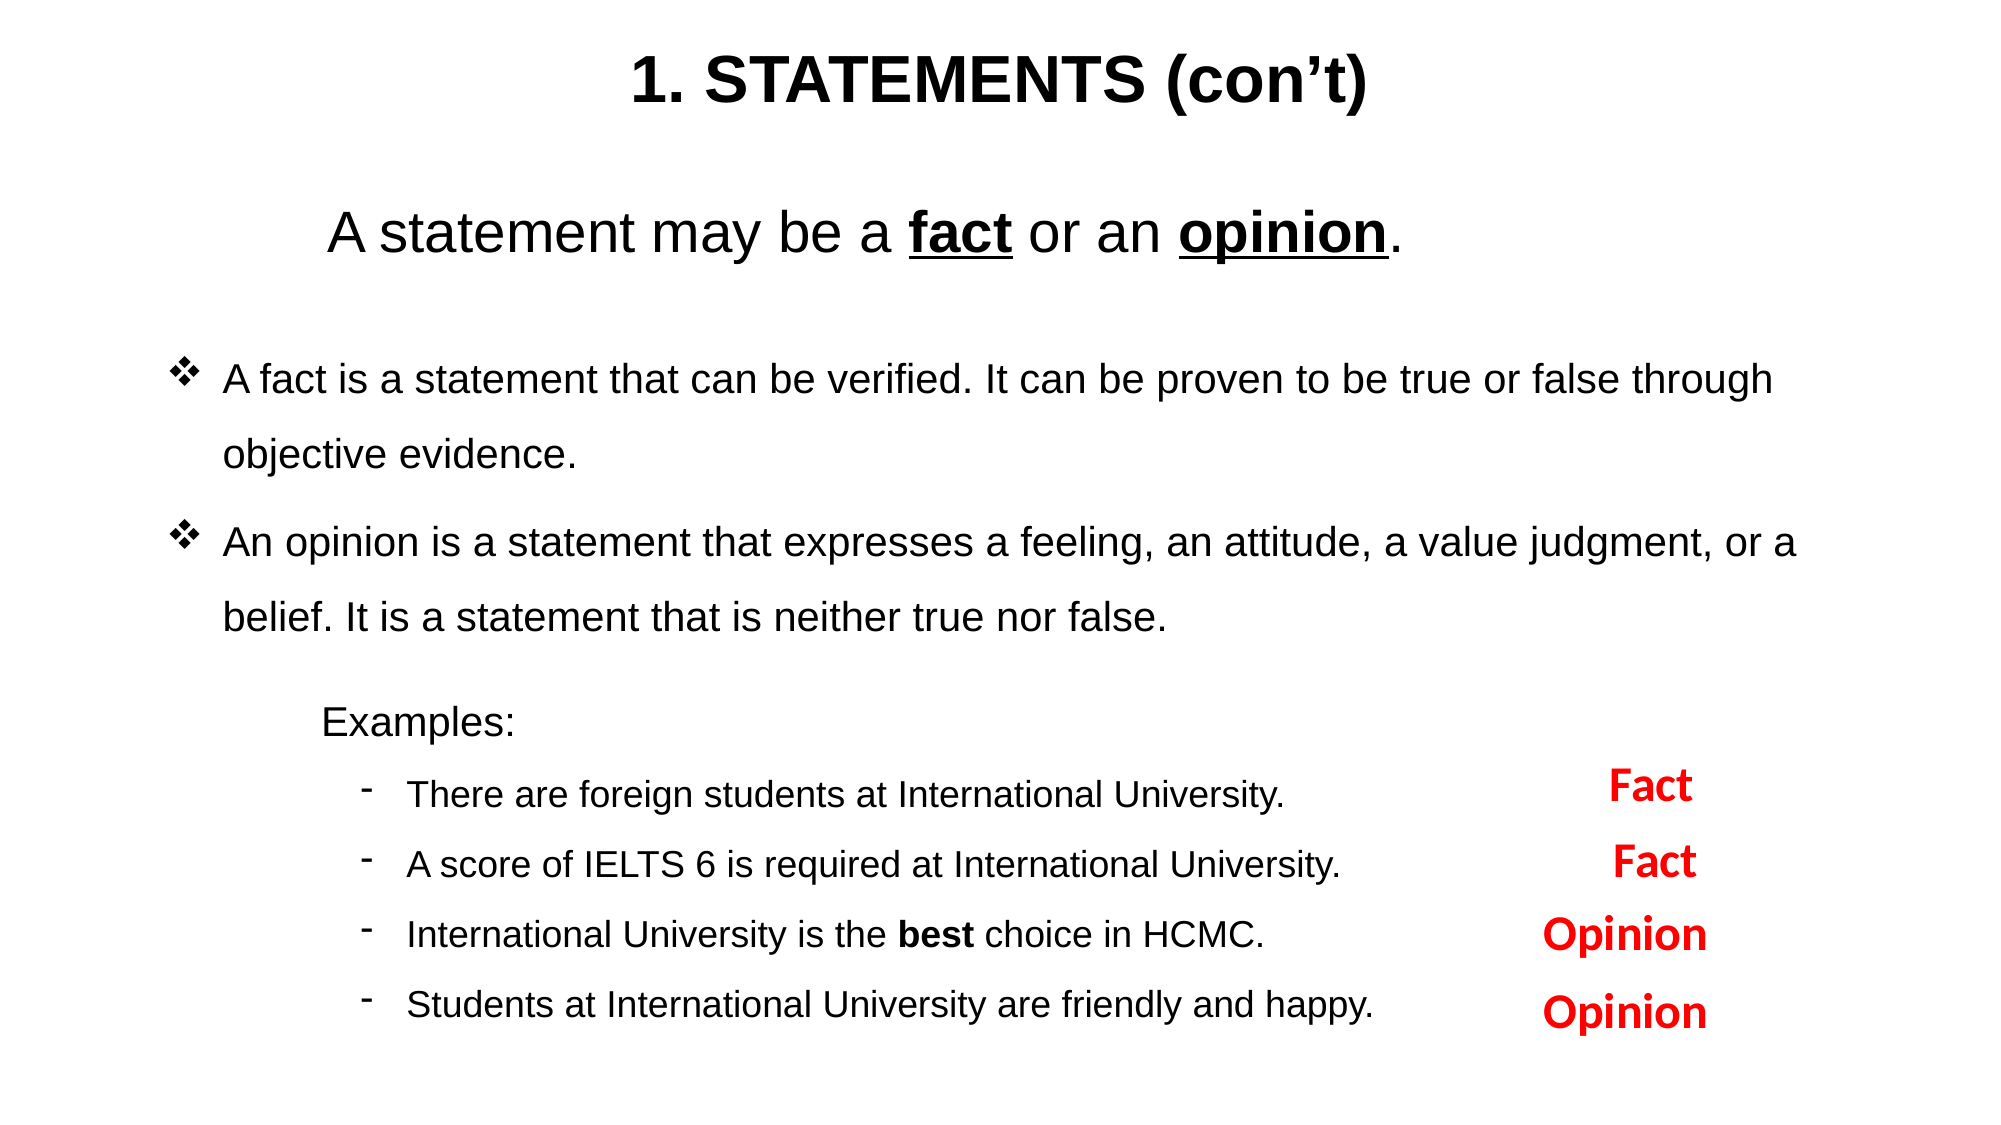

1. STATEMENTS (con’t)
A statement may be a fact or an opinion.

A fact is a statement that can be verified. It can be proven to be true or false through objective evidence.
An opinion is a statement that expresses a feeling, an attitude, a value judgment, or a belief. It is a statement that is neither true nor false.
Examples:
 There are foreign students at International University.
 A score of IELTS 6 is required at International University.
 International University is the best choice in HCMC.
 Students at International University are friendly and happy.
Fact
Fact
Opinion
Opinion